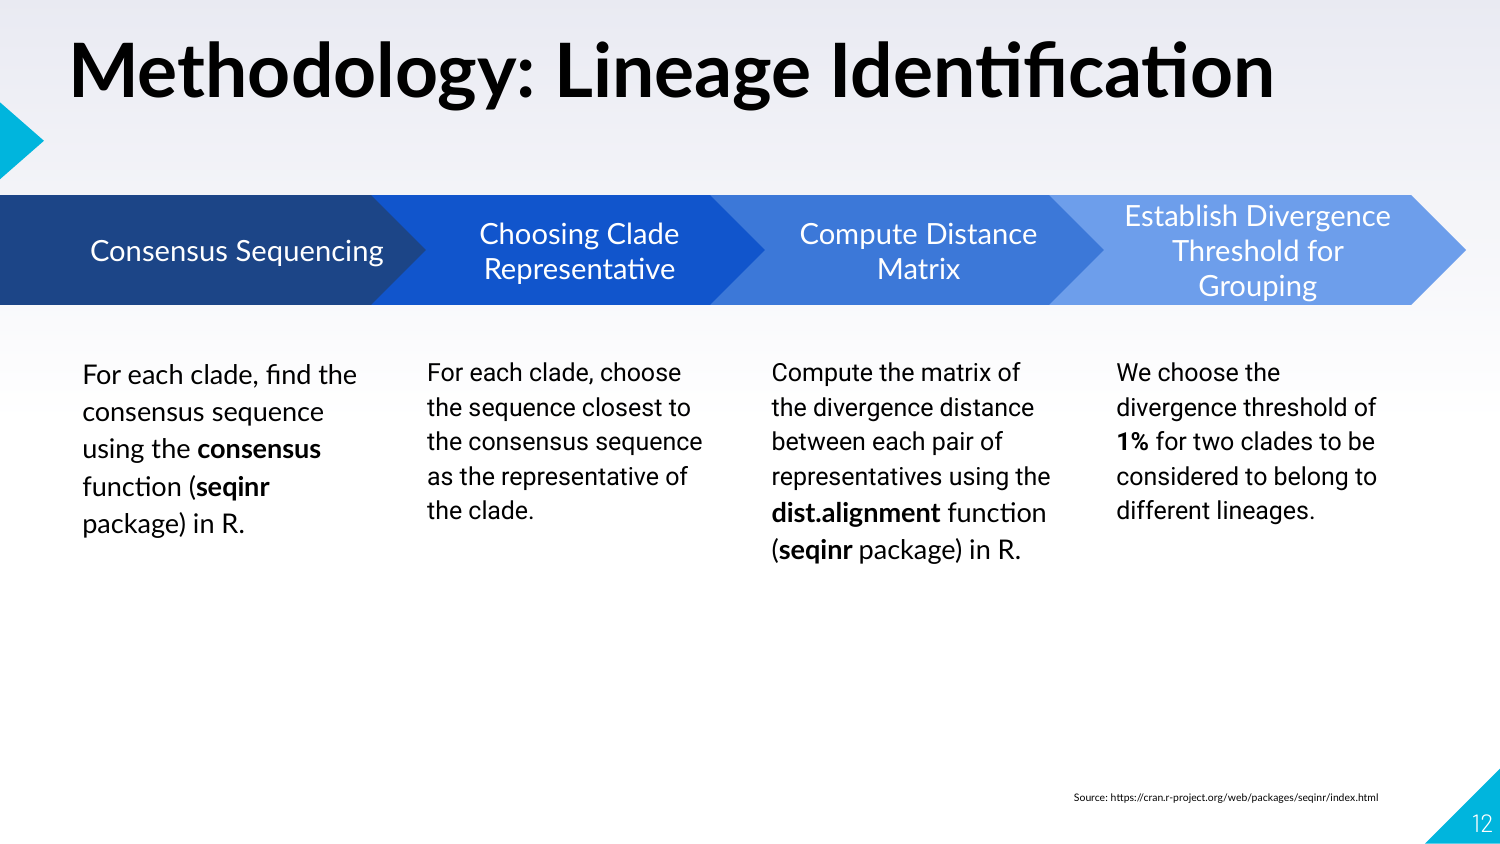

# Methodology: Lineage Identification
Choosing Clade Representative
For each clade, choose the sequence closest to the consensus sequence as the representative of the clade.
Compute Distance Matrix
Compute the matrix of the divergence distance between each pair of representatives using the dist.alignment function (seqinr package) in R.

Establish Divergence Threshold for Grouping
We choose the divergence threshold of 1% for two clades to be considered to belong to different lineages.
Consensus Sequencing
For each clade, find the consensus sequence using the consensus function (seqinr package) in R.
12
Source: https://cran.r-project.org/web/packages/seqinr/index.html